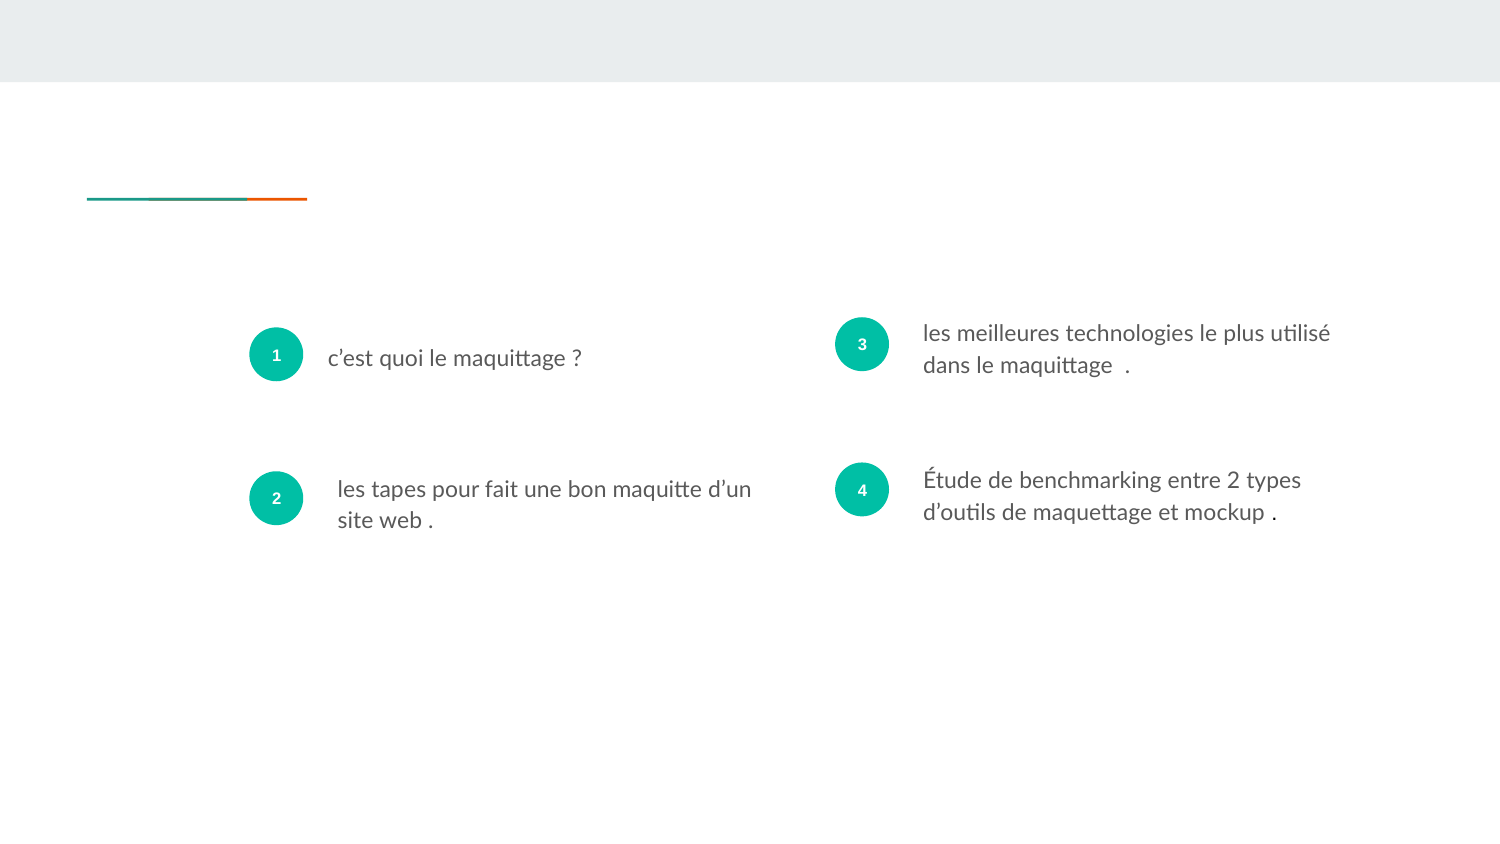

les meilleures technologies le plus utilisé dans le maquittage  .
3
c’est quoi le maquittage ?
1
Étude de benchmarking entre 2 types d’outils de maquettage et mockup .
les tapes pour fait une bon maquitte d’un site web .
4
2